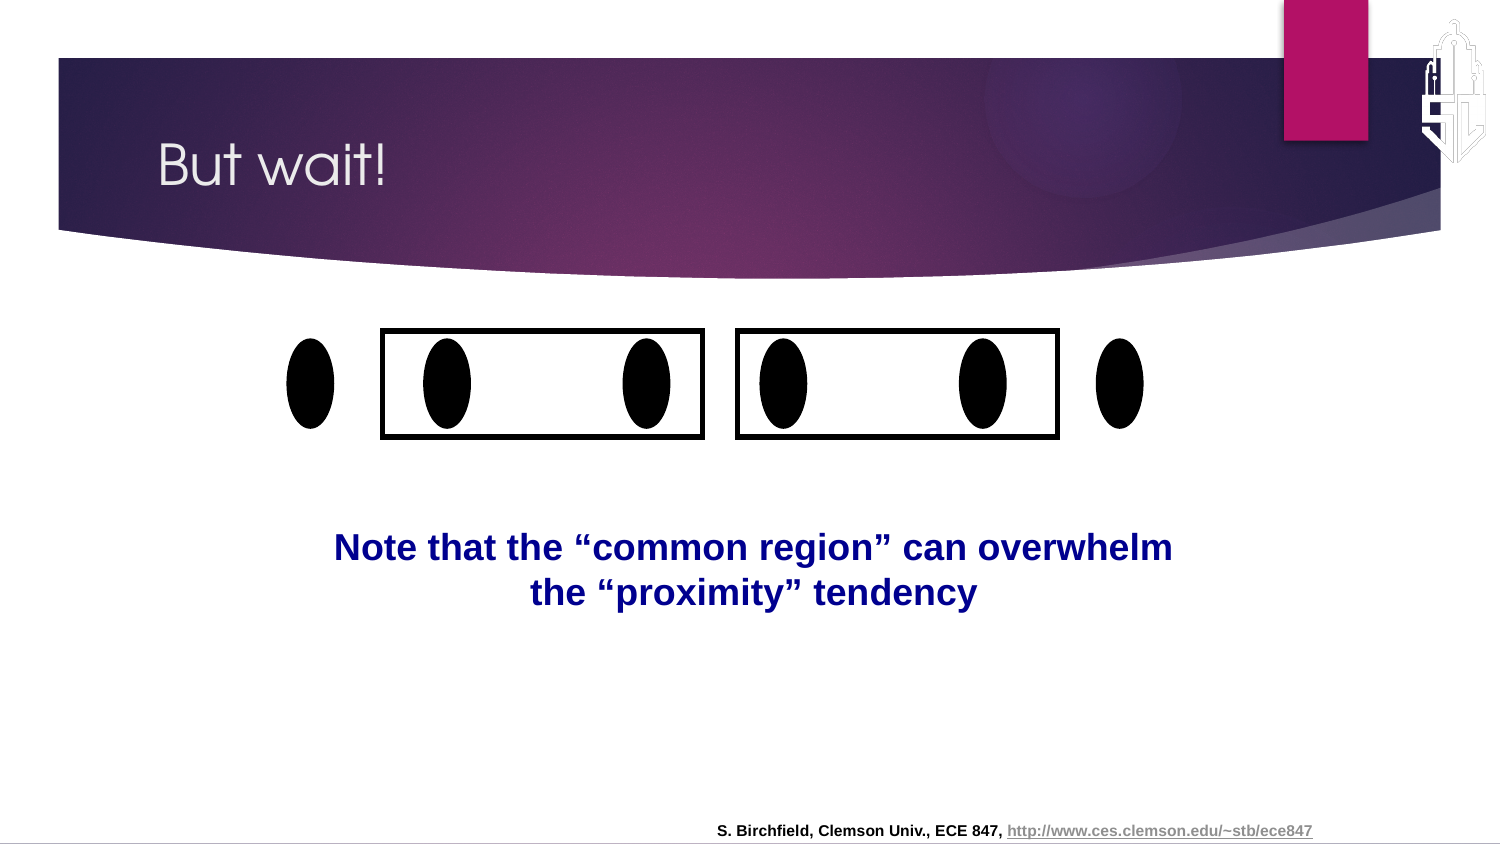

# But wait!

Note that the “common region” can overwhelm
the “proximity” tendency
S. Birchfield, Clemson Univ., ECE 847, http://www.ces.clemson.edu/~stb/ece847